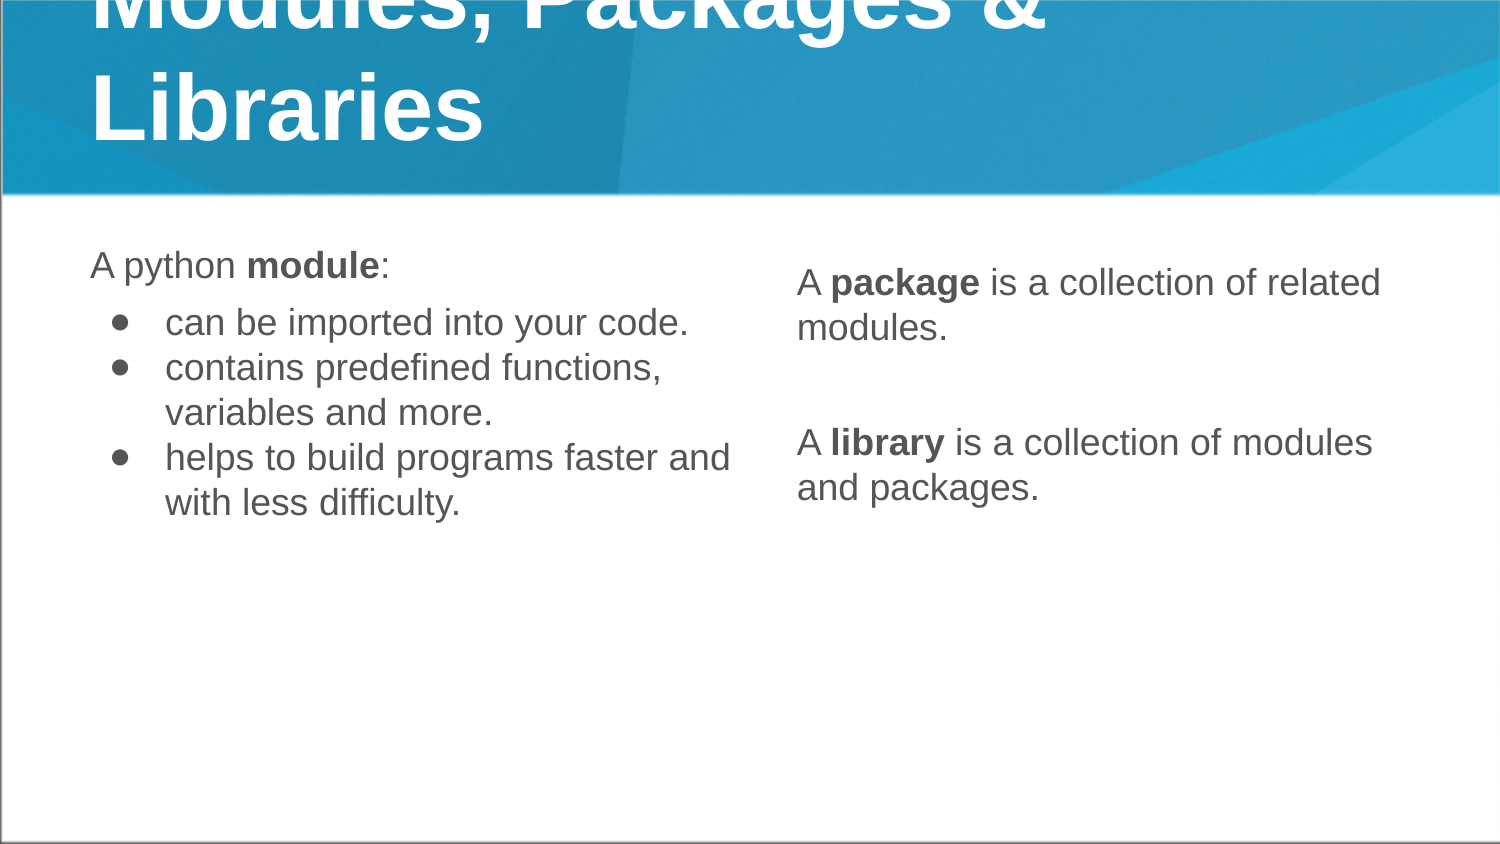

# Modules, Packages & Libraries
A python module:
can be imported into your code.
contains predefined functions, variables and more.
helps to build programs faster and with less difficulty.

A package is a collection of related modules.

A library is a collection of modules and packages.